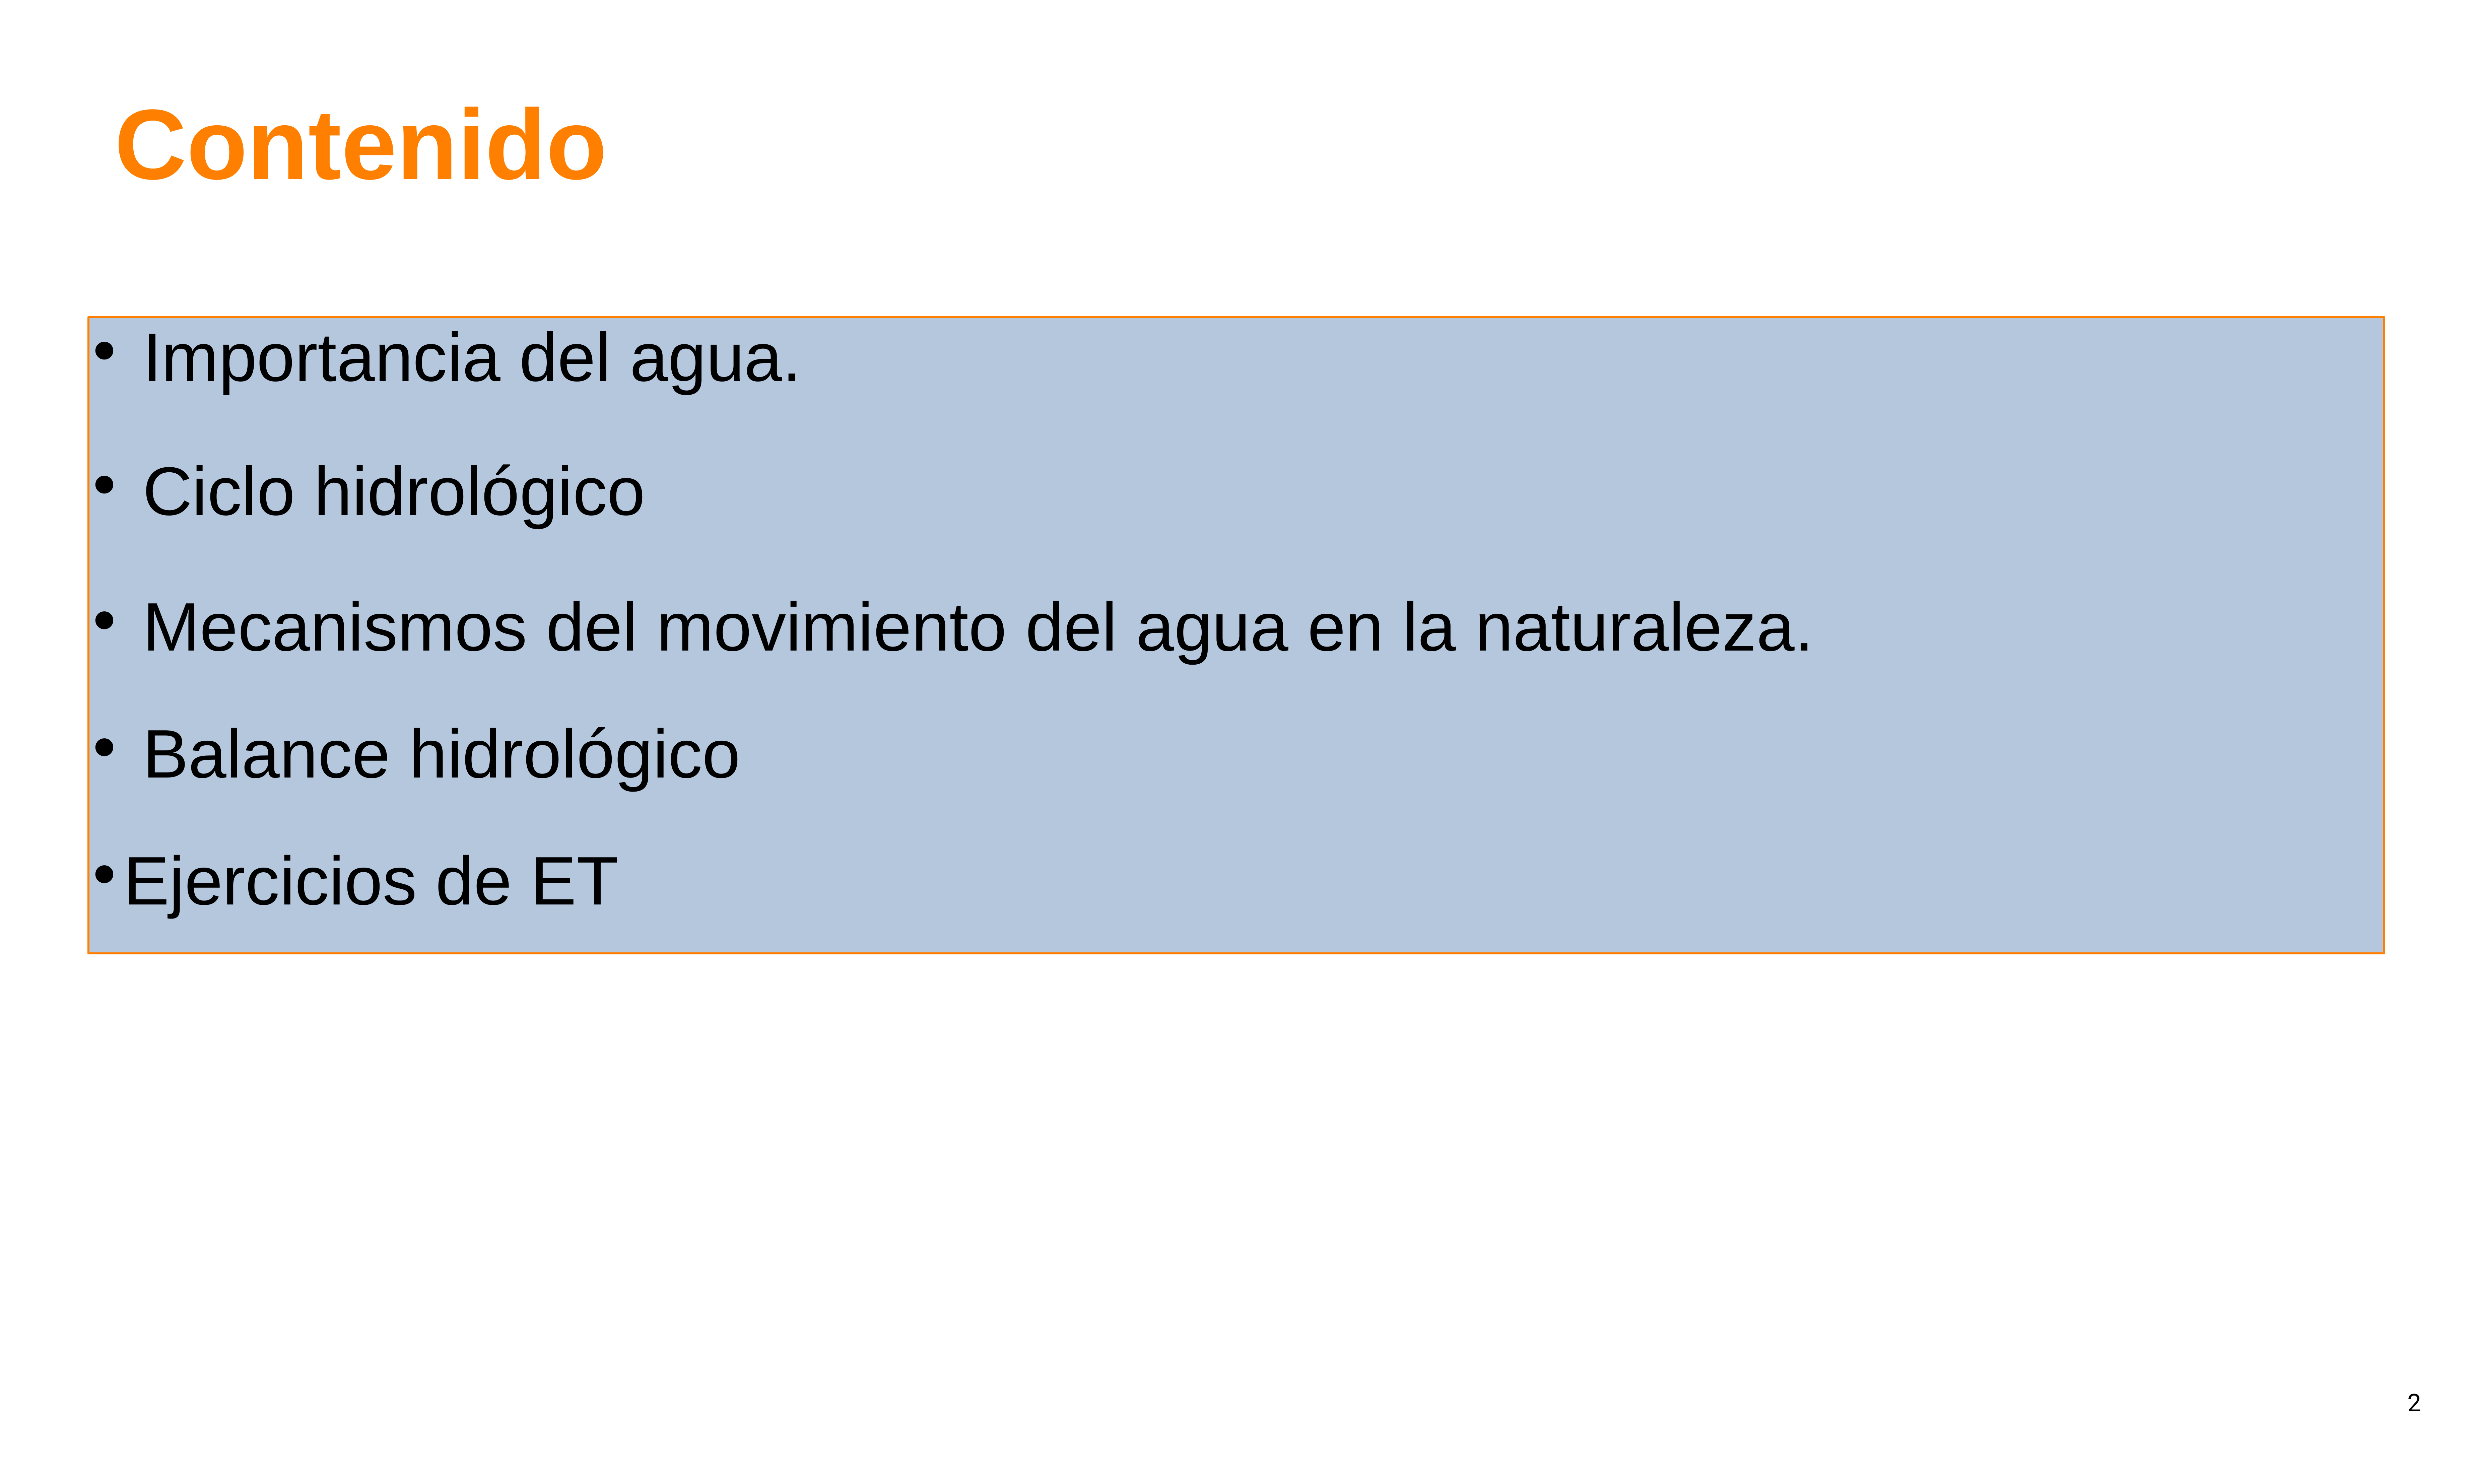

# Contenido
 Importancia del agua.
 Ciclo hidrológico
 Mecanismos del movimiento del agua en la naturaleza.
 Balance hidrológico
Ejercicios de ET

2